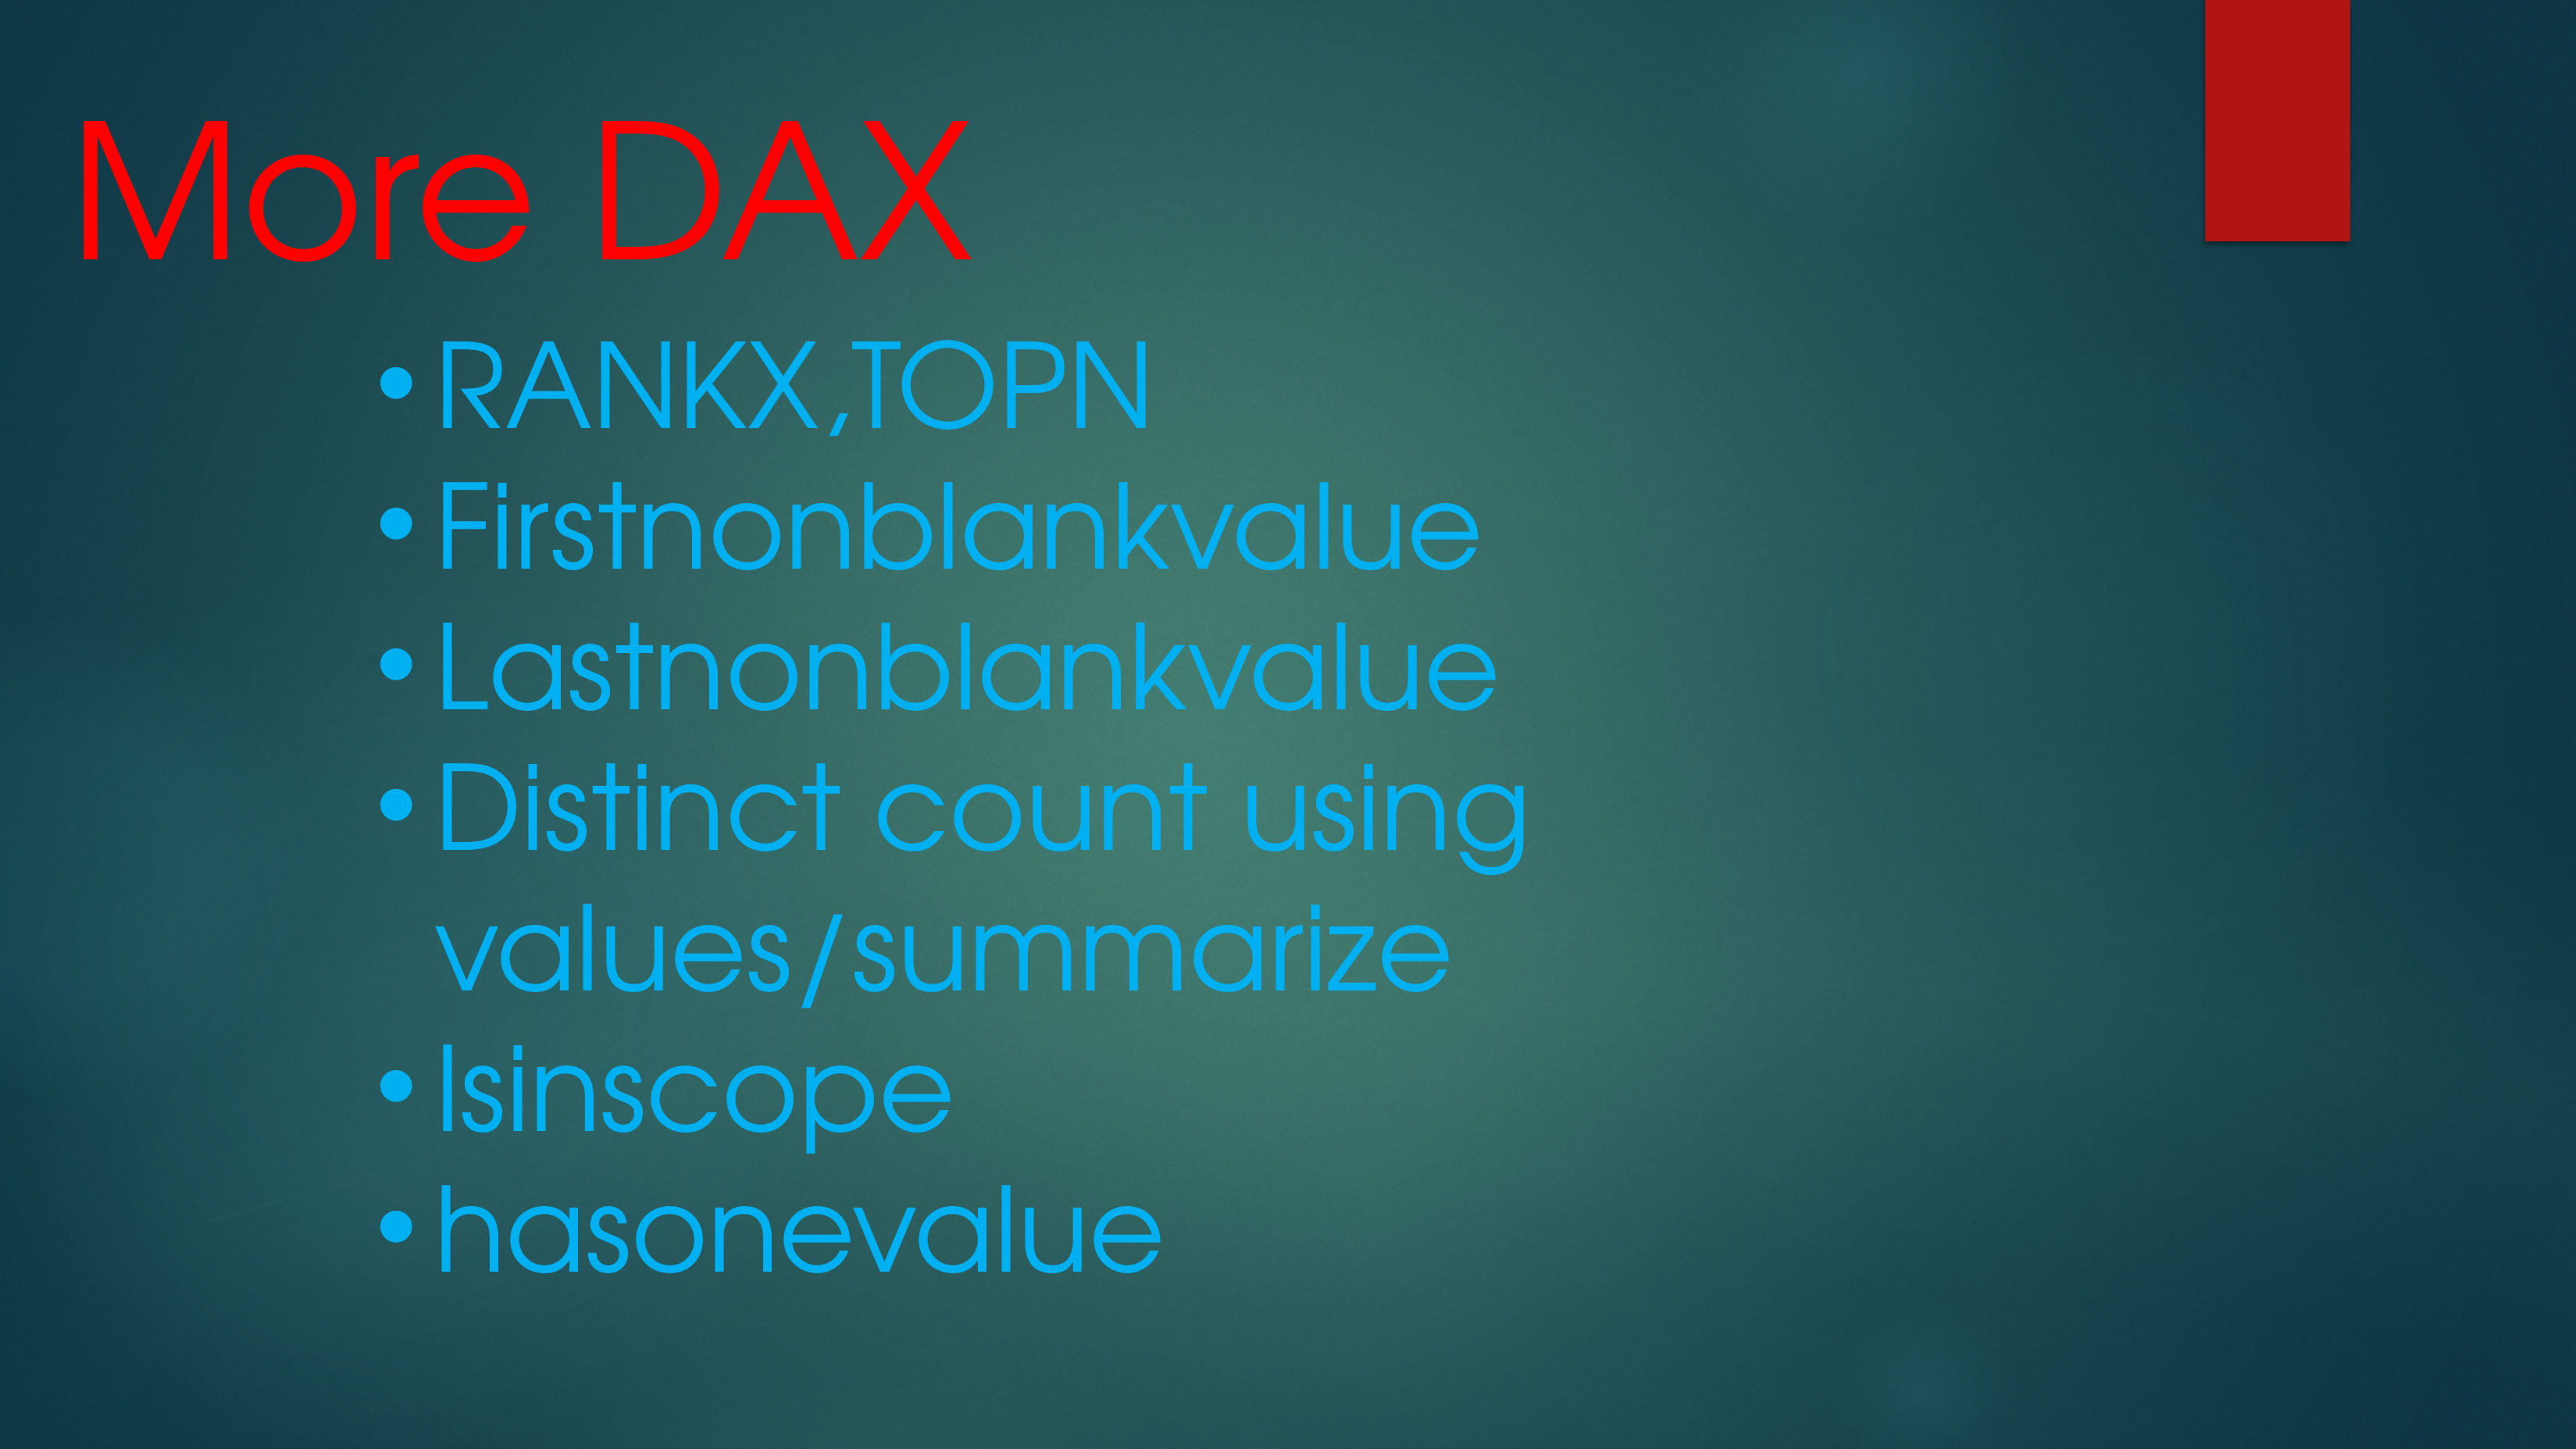

More DAX
RANKX,TOPN
Firstnonblankvalue
Lastnonblankvalue
Distinct count using values/summarize
Isinscope
hasonevalue